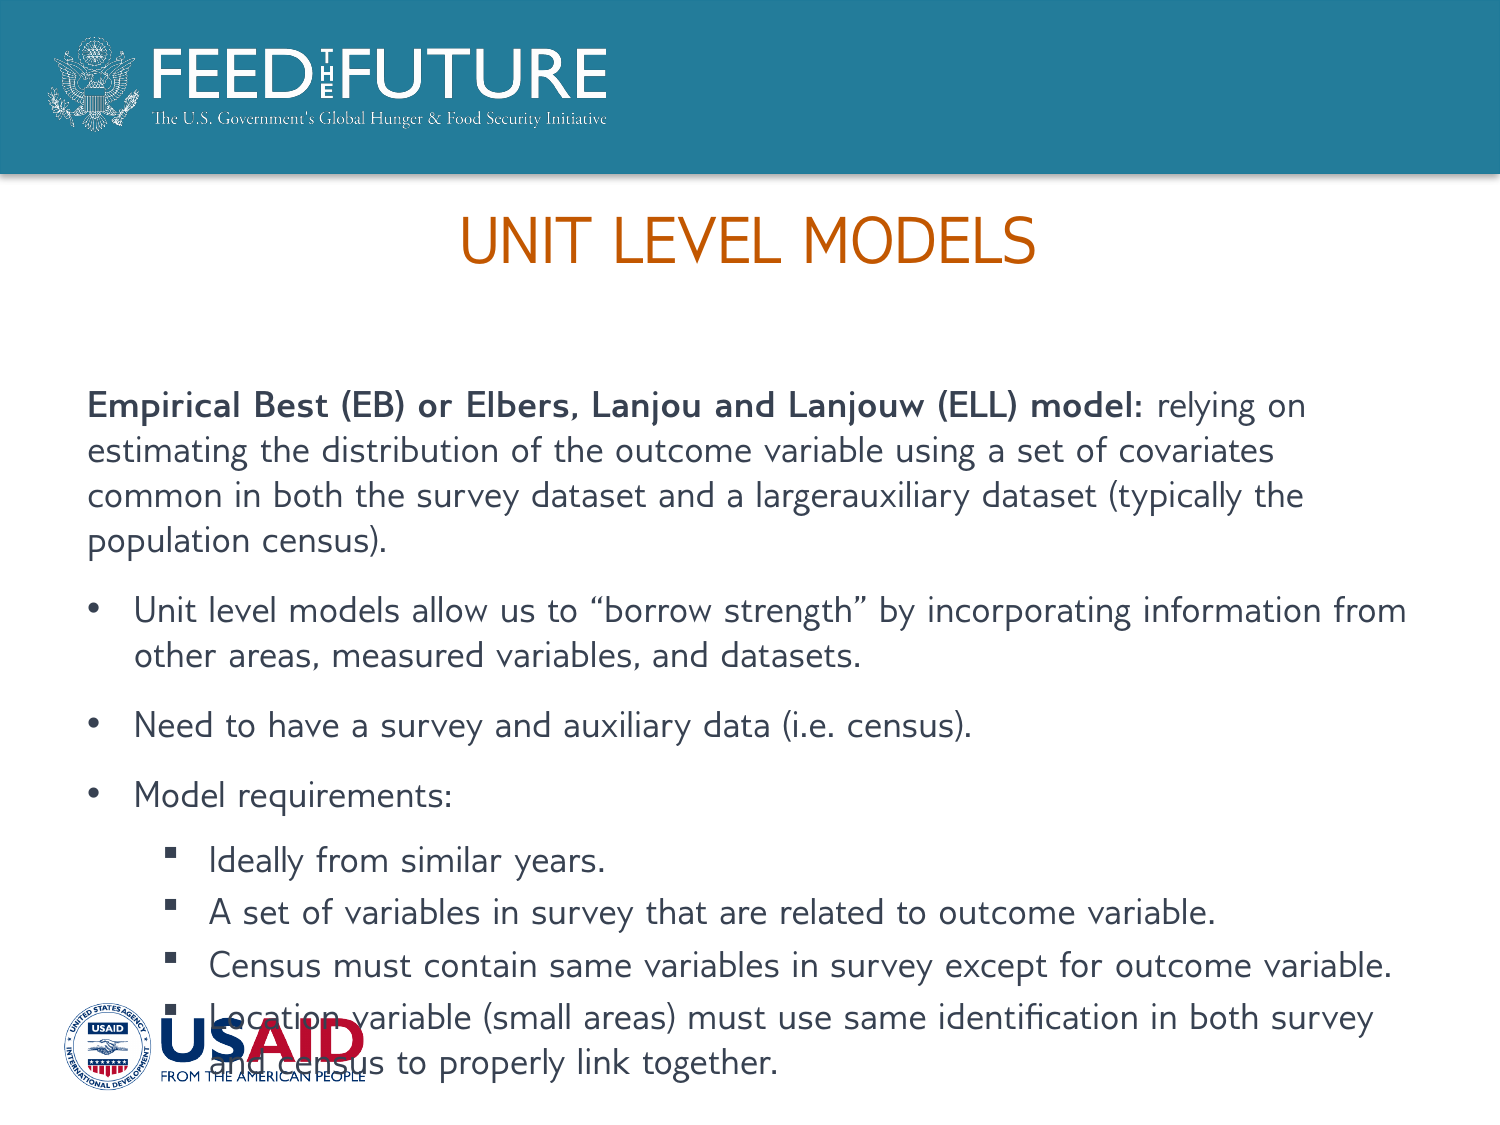

# Unit Level Models
Empirical Best (EB) or Elbers, Lanjou and Lanjouw (ELL) model: relying on estimating the distribution of the outcome variable using a set of covariates common in both the survey dataset and a largerauxiliary dataset (typically the population census).
Unit level models allow us to “borrow strength” by incorporating information from other areas, measured variables, and datasets.
Need to have a survey and auxiliary data (i.e. census).
Model requirements:
Ideally from similar years.
A set of variables in survey that are related to outcome variable.
Census must contain same variables in survey except for outcome variable.
Location variable (small areas) must use same identification in both survey and census to properly link together.